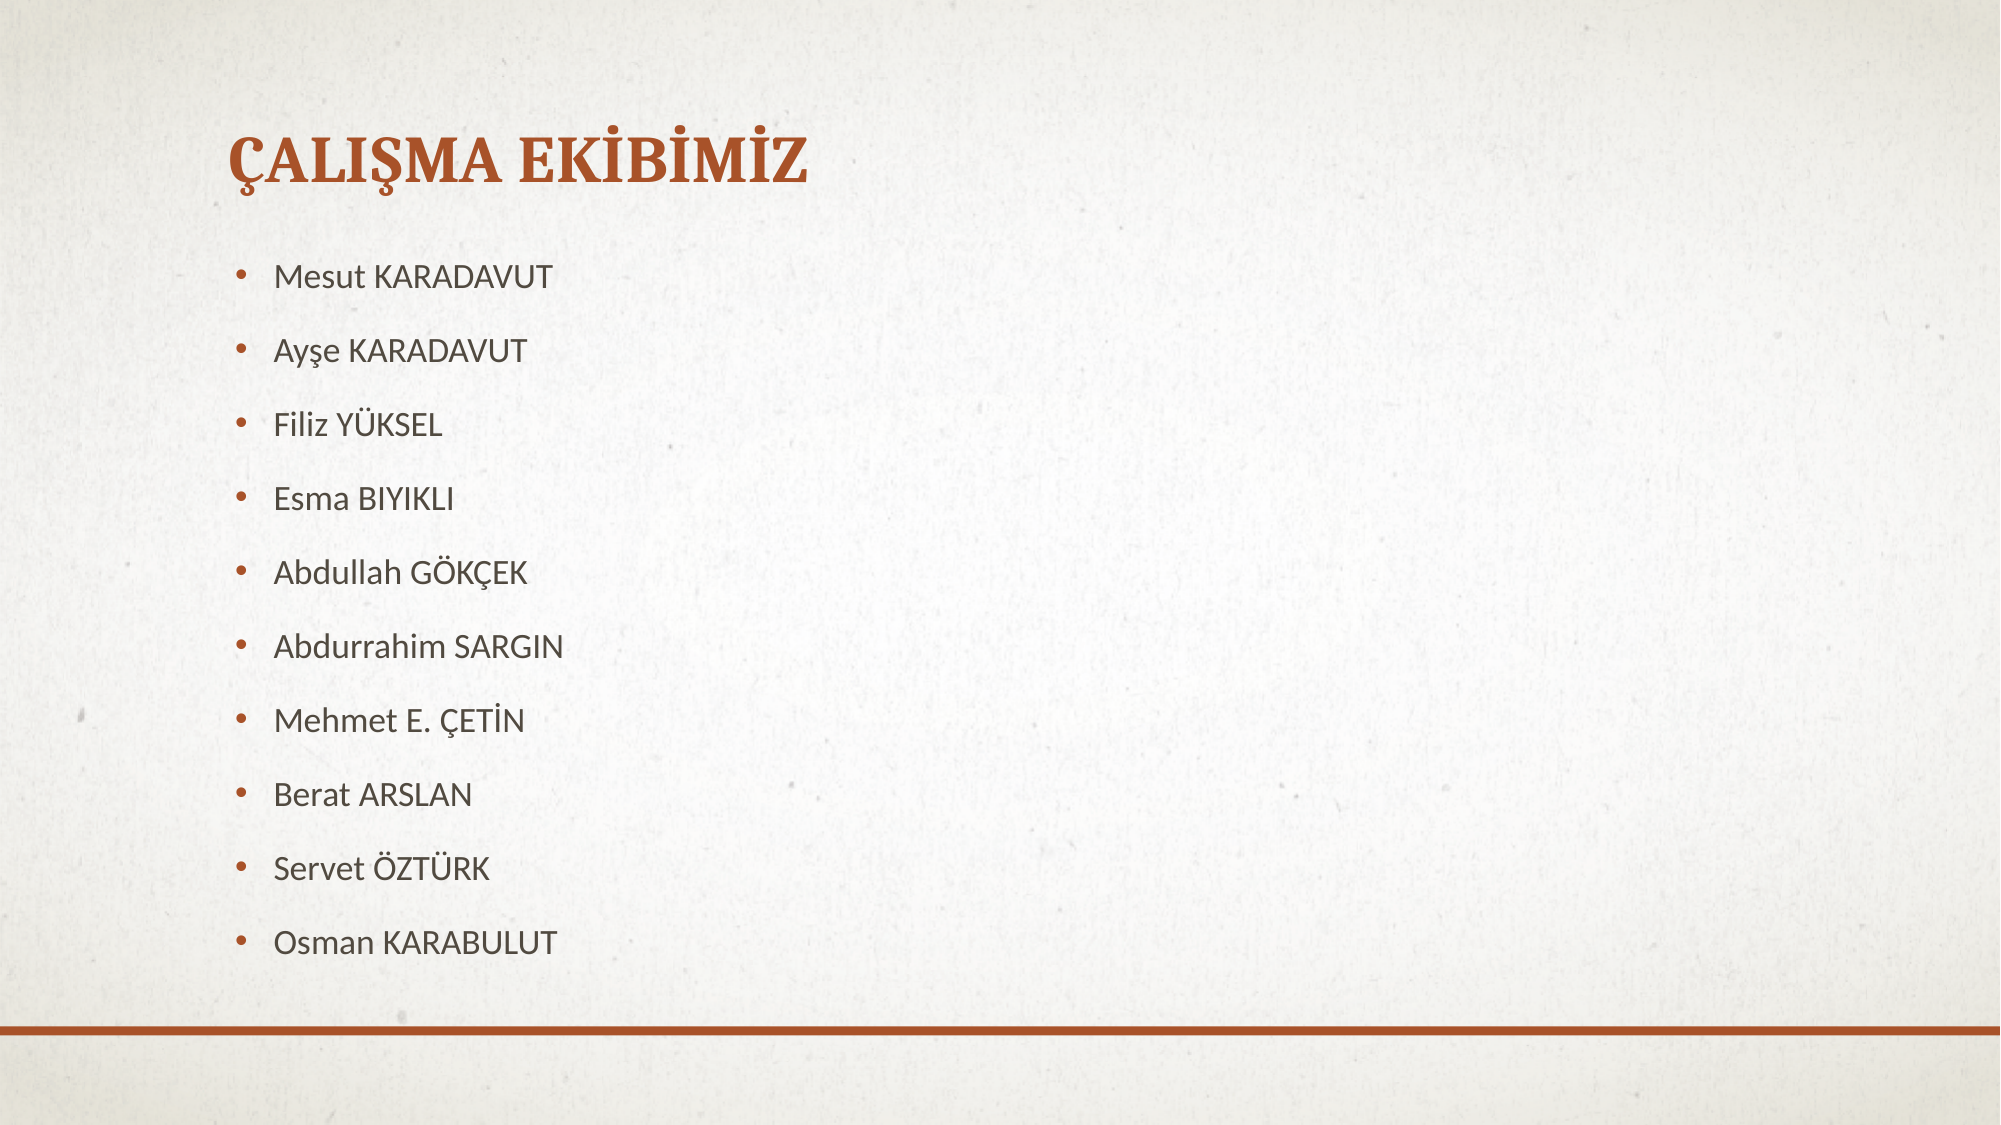

# ÇALIŞMA EKİBİMİZ
Mesut KARADAVUT
Ayşe KARADAVUT
Filiz YÜKSEL
Esma BIYIKLI
Abdullah GÖKÇEK
Abdurrahim SARGIN
Mehmet E. ÇETİN
Berat ARSLAN
Servet ÖZTÜRK
Osman KARABULUT